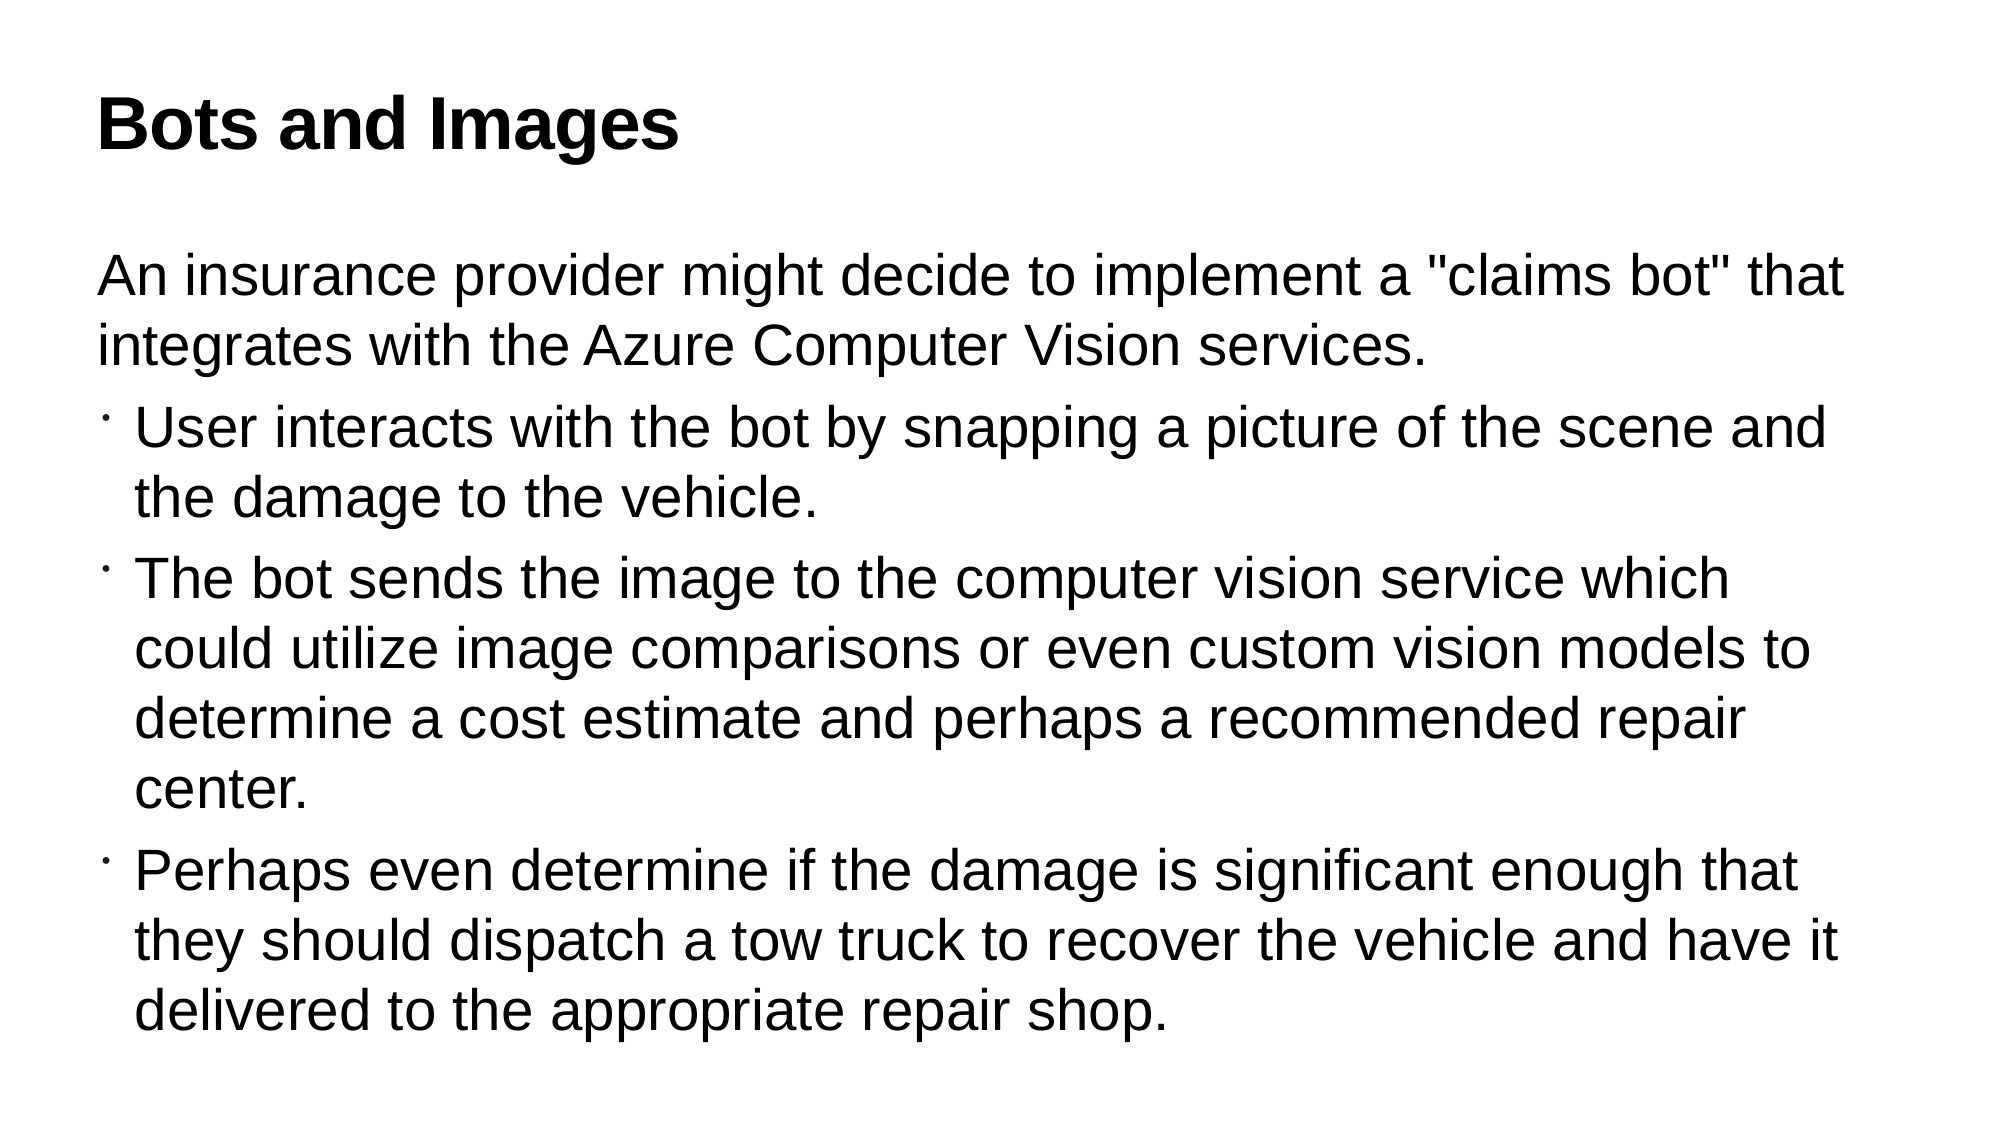

# Bots and Images
An insurance provider might decide to implement a "claims bot" that integrates with the Azure Computer Vision services.
User interacts with the bot by snapping a picture of the scene and the damage to the vehicle.
The bot sends the image to the computer vision service which could utilize image comparisons or even custom vision models to determine a cost estimate and perhaps a recommended repair center.
Perhaps even determine if the damage is significant enough that they should dispatch a tow truck to recover the vehicle and have it delivered to the appropriate repair shop.